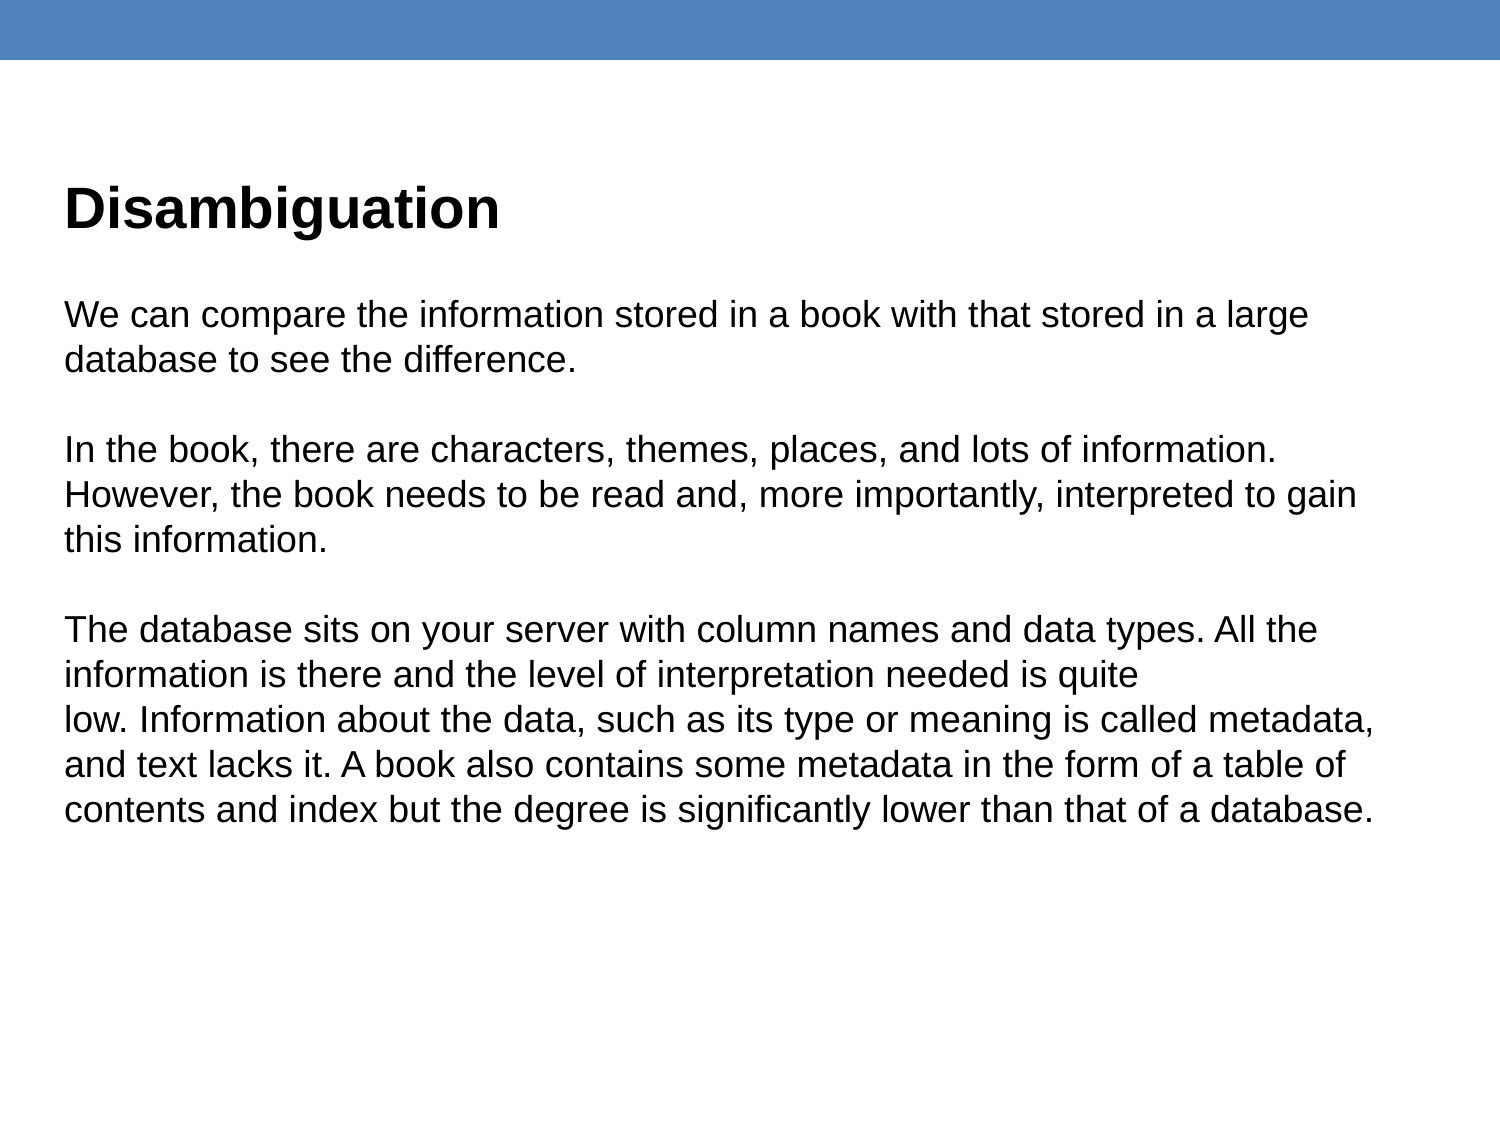

Disambiguation
We can compare the information stored in a book with that stored in a large database to see the difference.

In the book, there are characters, themes, places, and lots of information. However, the book needs to be read and, more importantly, interpreted to gain this information.

The database sits on your server with column names and data types. All the information is there and the level of interpretation needed is quite
low. Information about the data, such as its type or meaning is called metadata, and text lacks it. A book also contains some metadata in the form of a table of contents and index but the degree is significantly lower than that of a database.